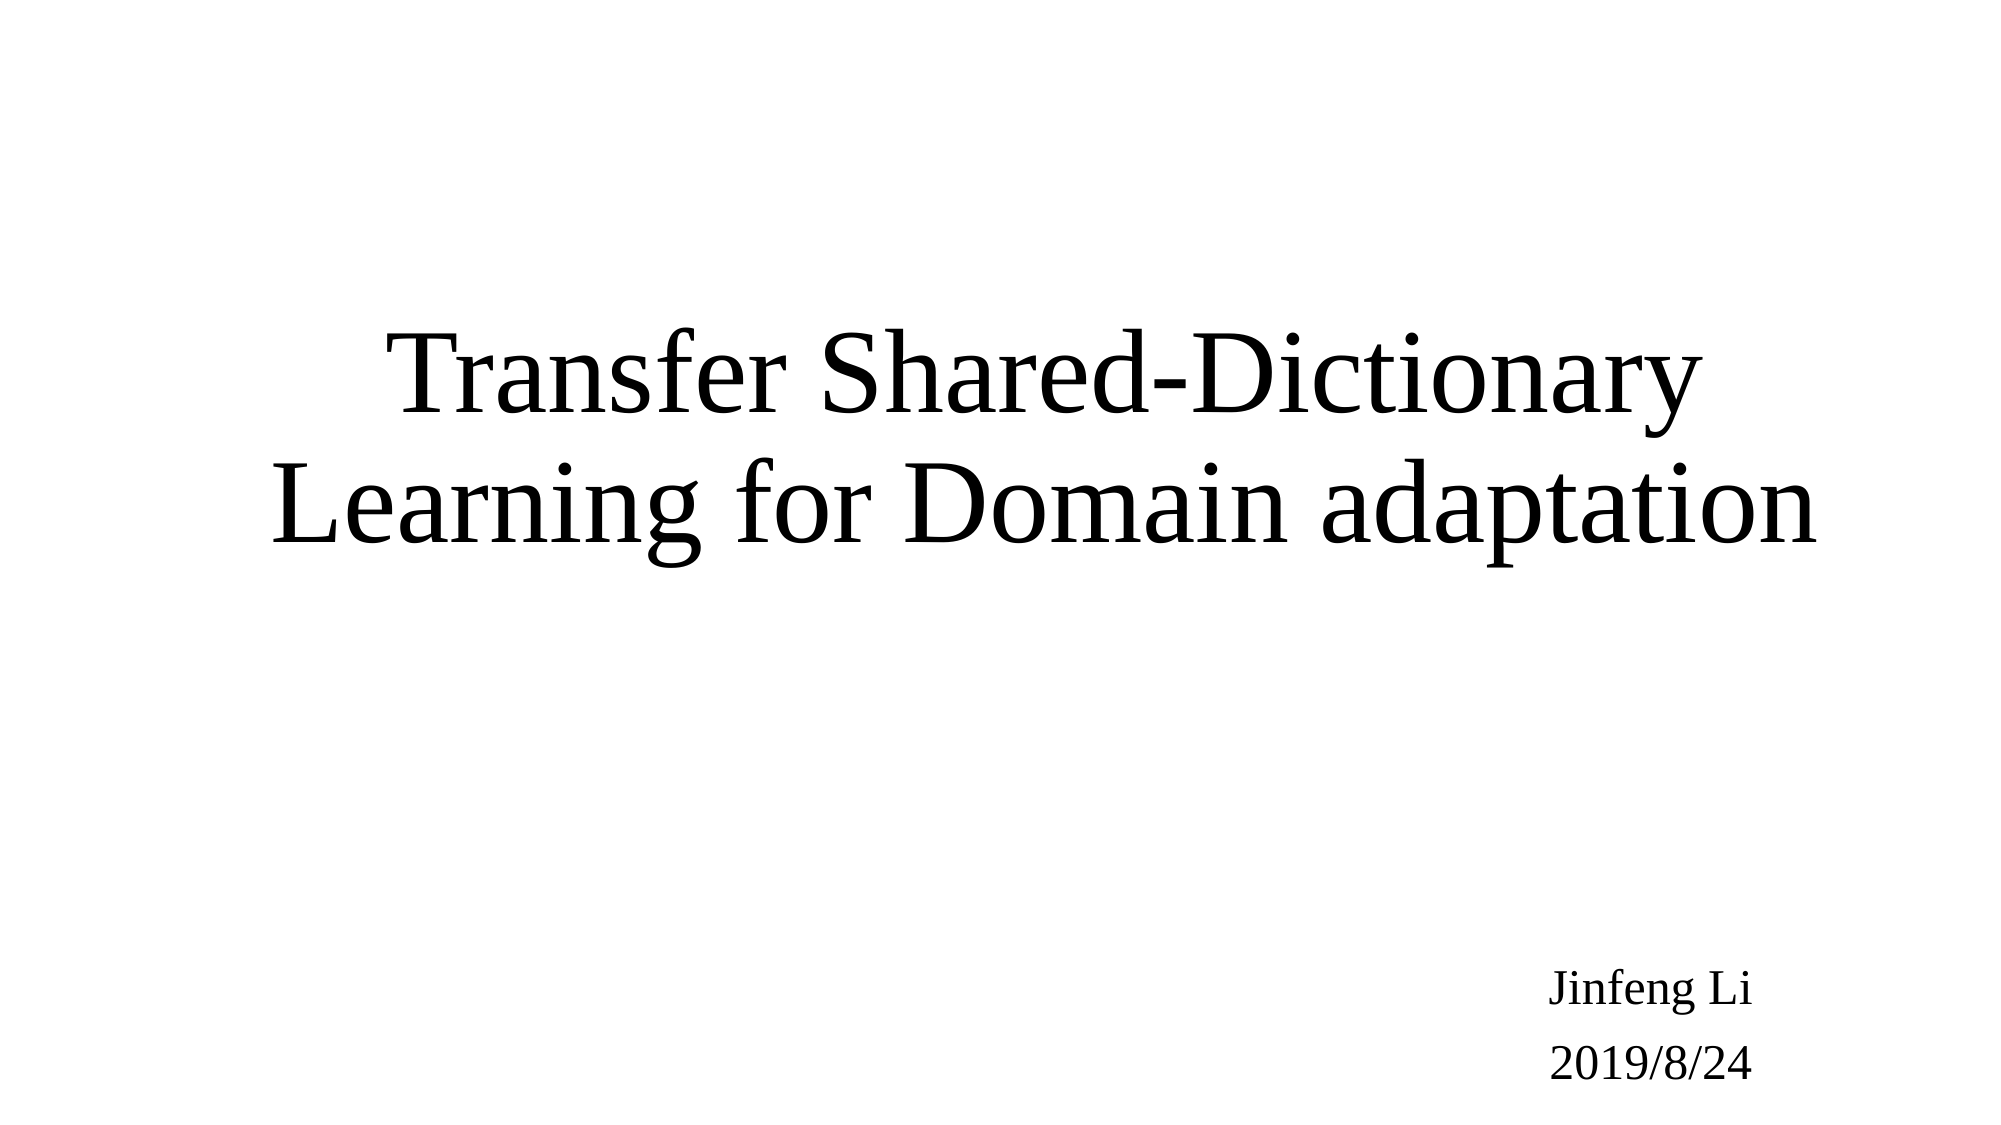

# Transfer Shared-Dictionary Learning for Domain adaptation
Jinfeng Li
2019/8/24